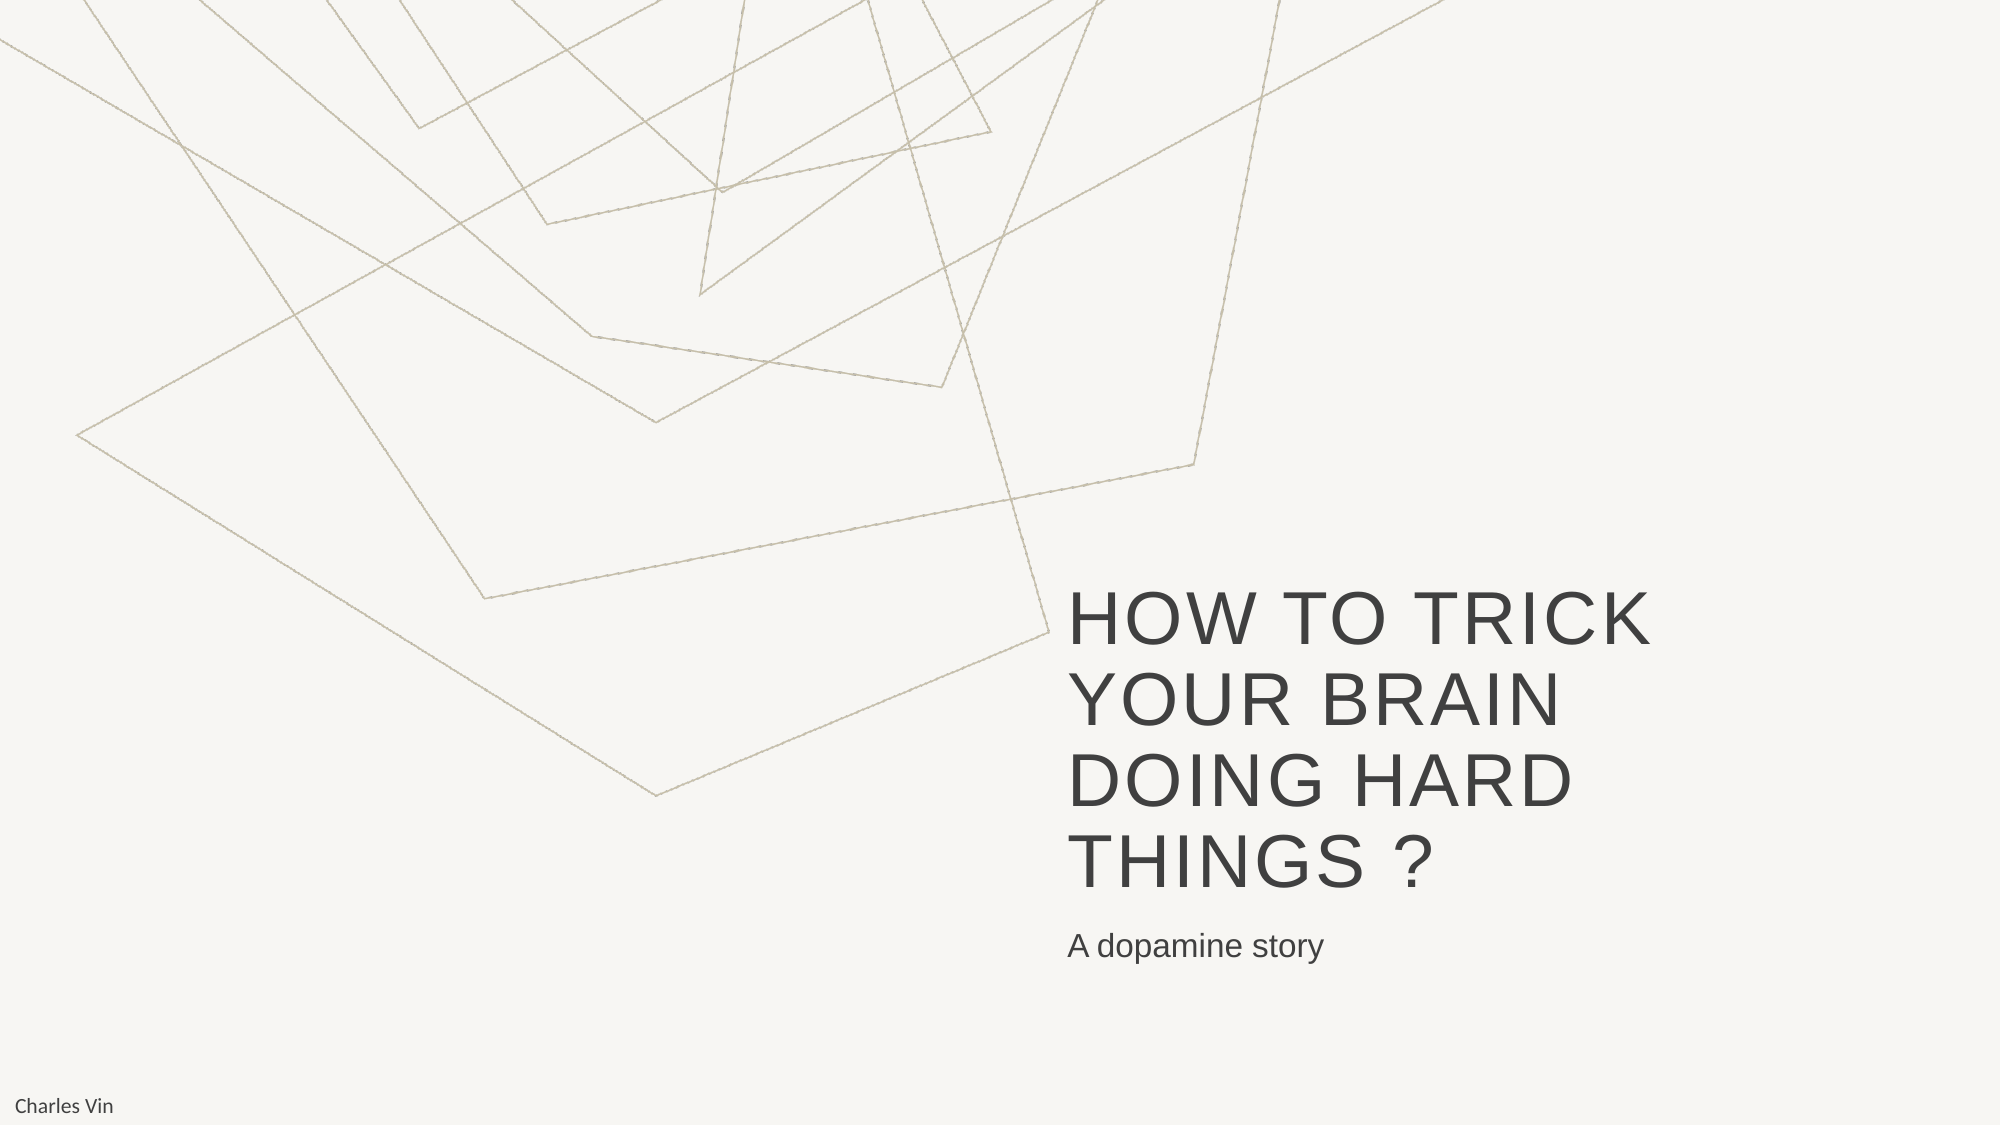

# How to trick your brain doing hard things ?
A dopamine story
Charles Vin